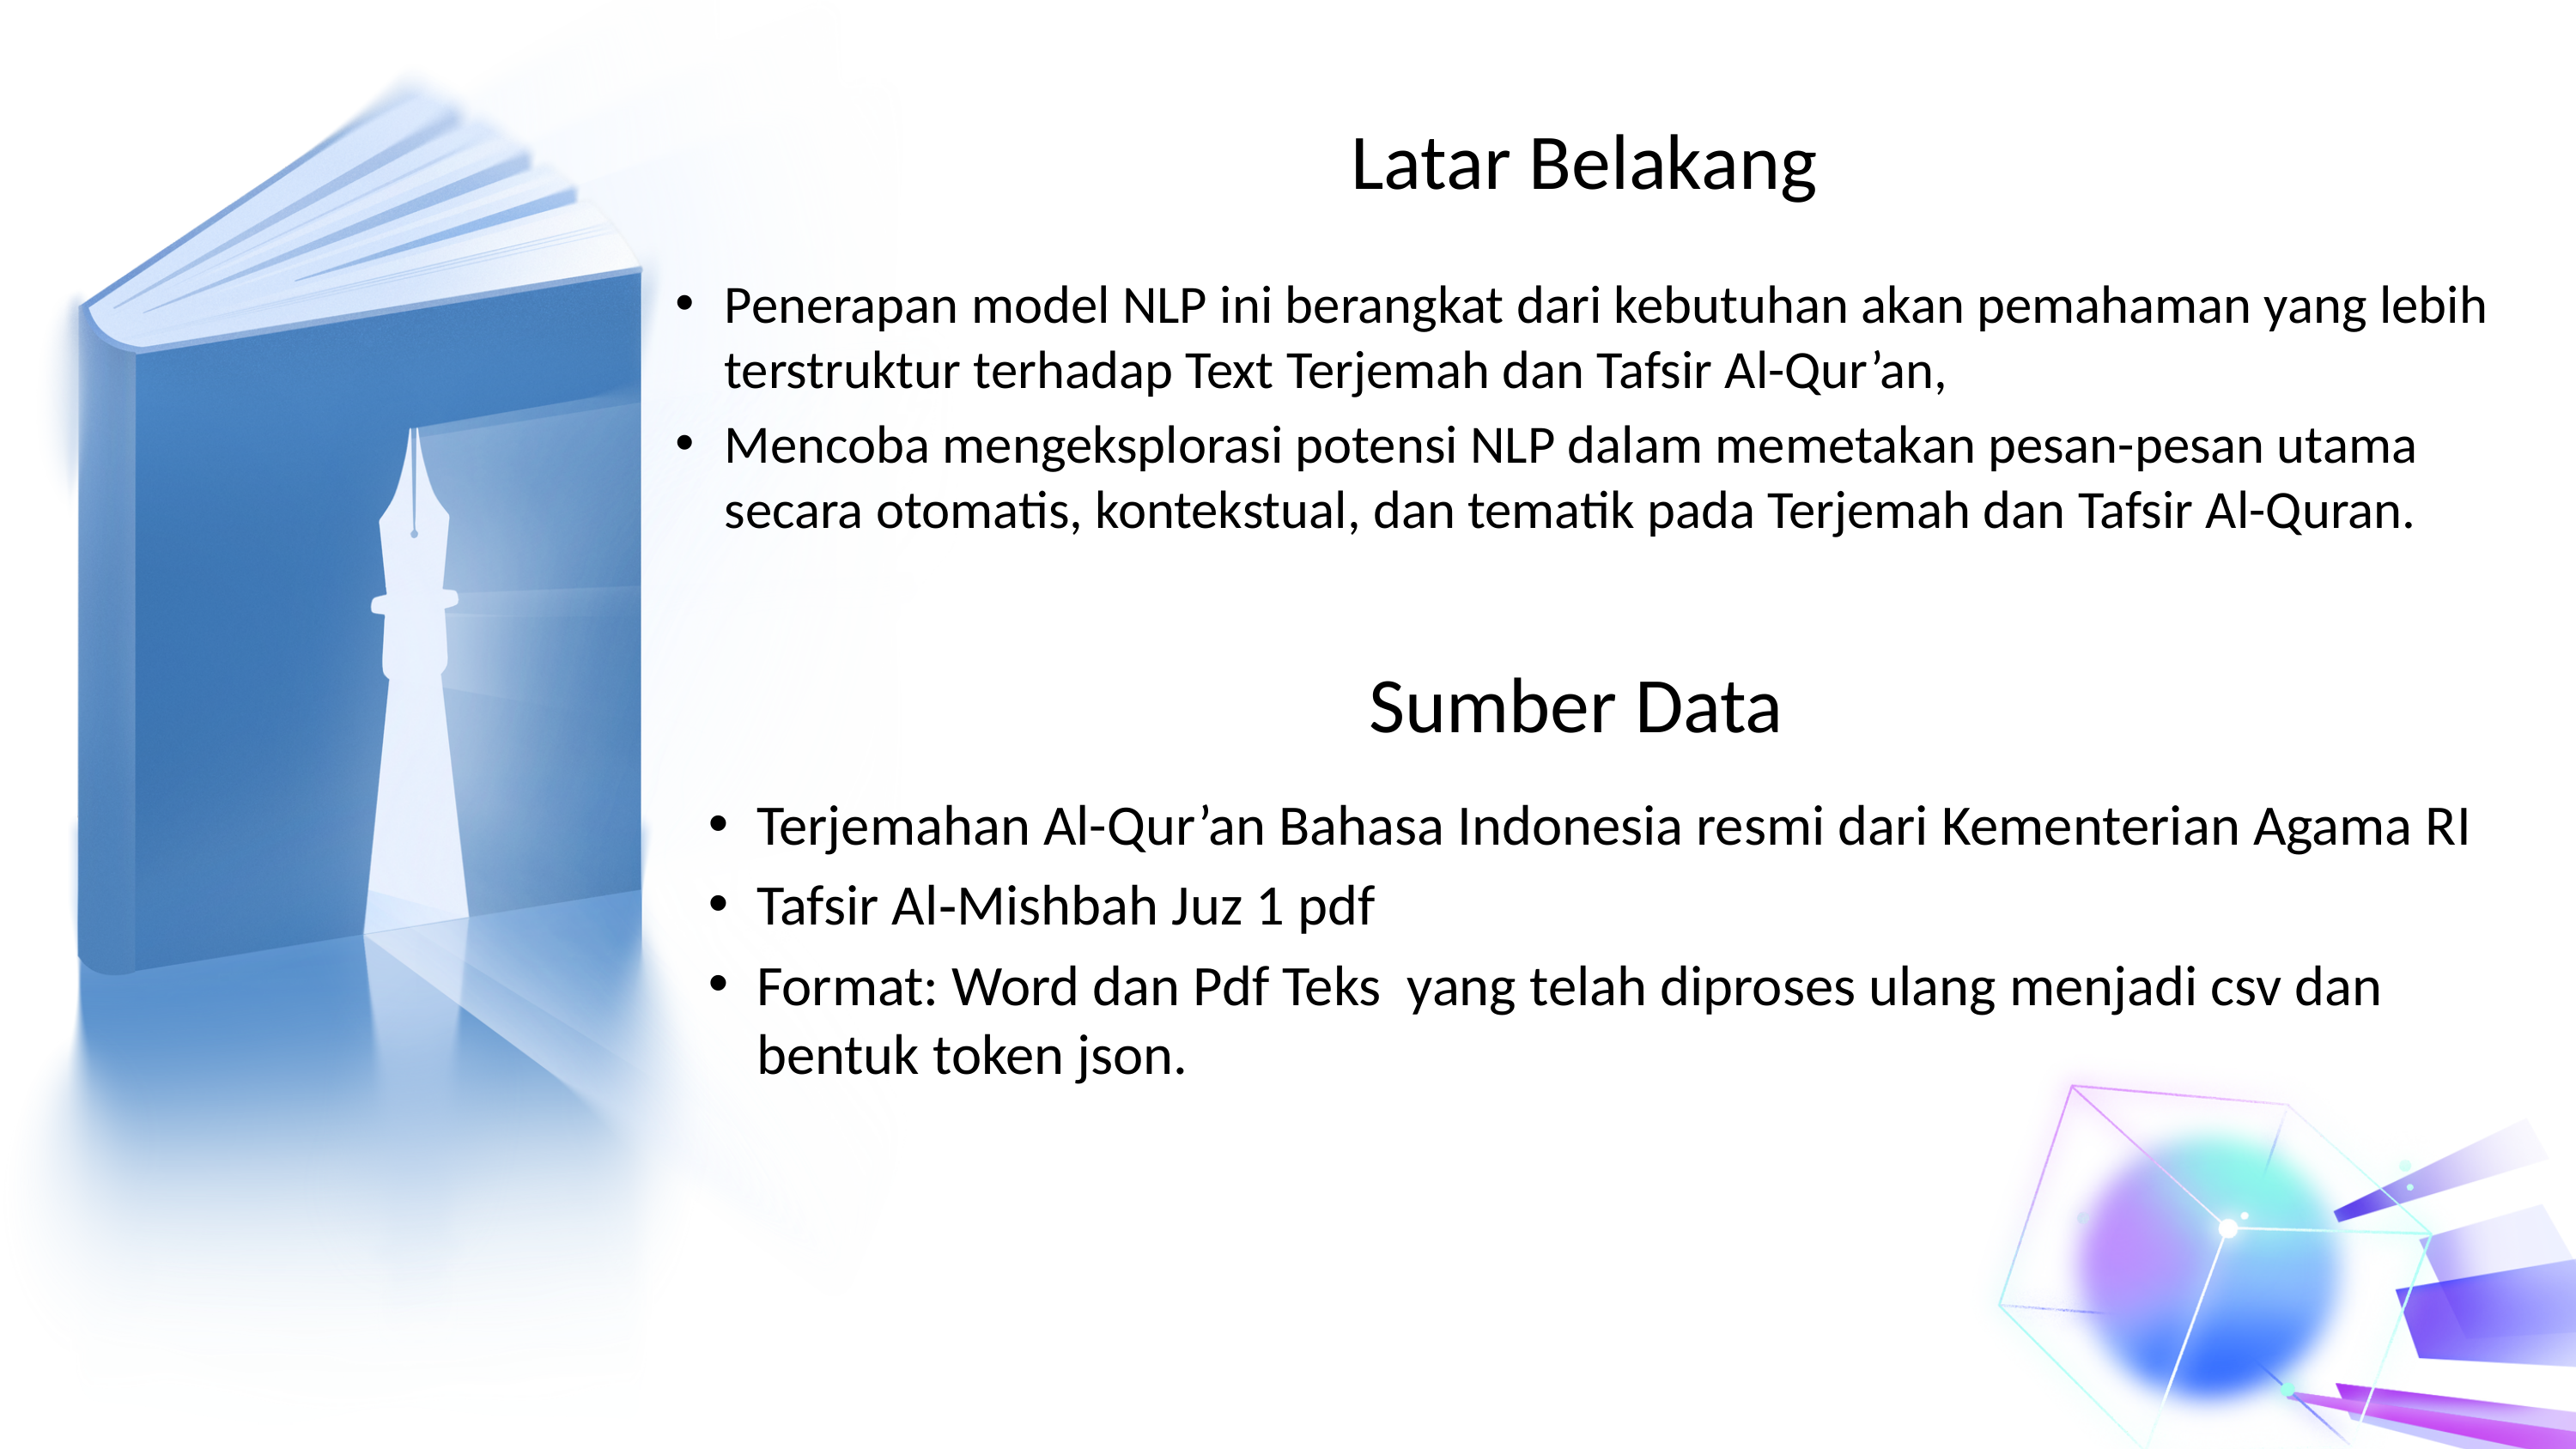

# Latar Belakang
Penerapan model NLP ini berangkat dari kebutuhan akan pemahaman yang lebih terstruktur terhadap Text Terjemah dan Tafsir Al-Qur’an,
Mencoba mengeksplorasi potensi NLP dalam memetakan pesan-pesan utama secara otomatis, kontekstual, dan tematik pada Terjemah dan Tafsir Al-Quran.

Sumber Data
Terjemahan Al-Qur’an Bahasa Indonesia resmi dari Kementerian Agama RI
Tafsir Al‑Mishbah Juz 1 pdf
Format: Word dan Pdf Teks  yang telah diproses ulang menjadi csv dan bentuk token json.